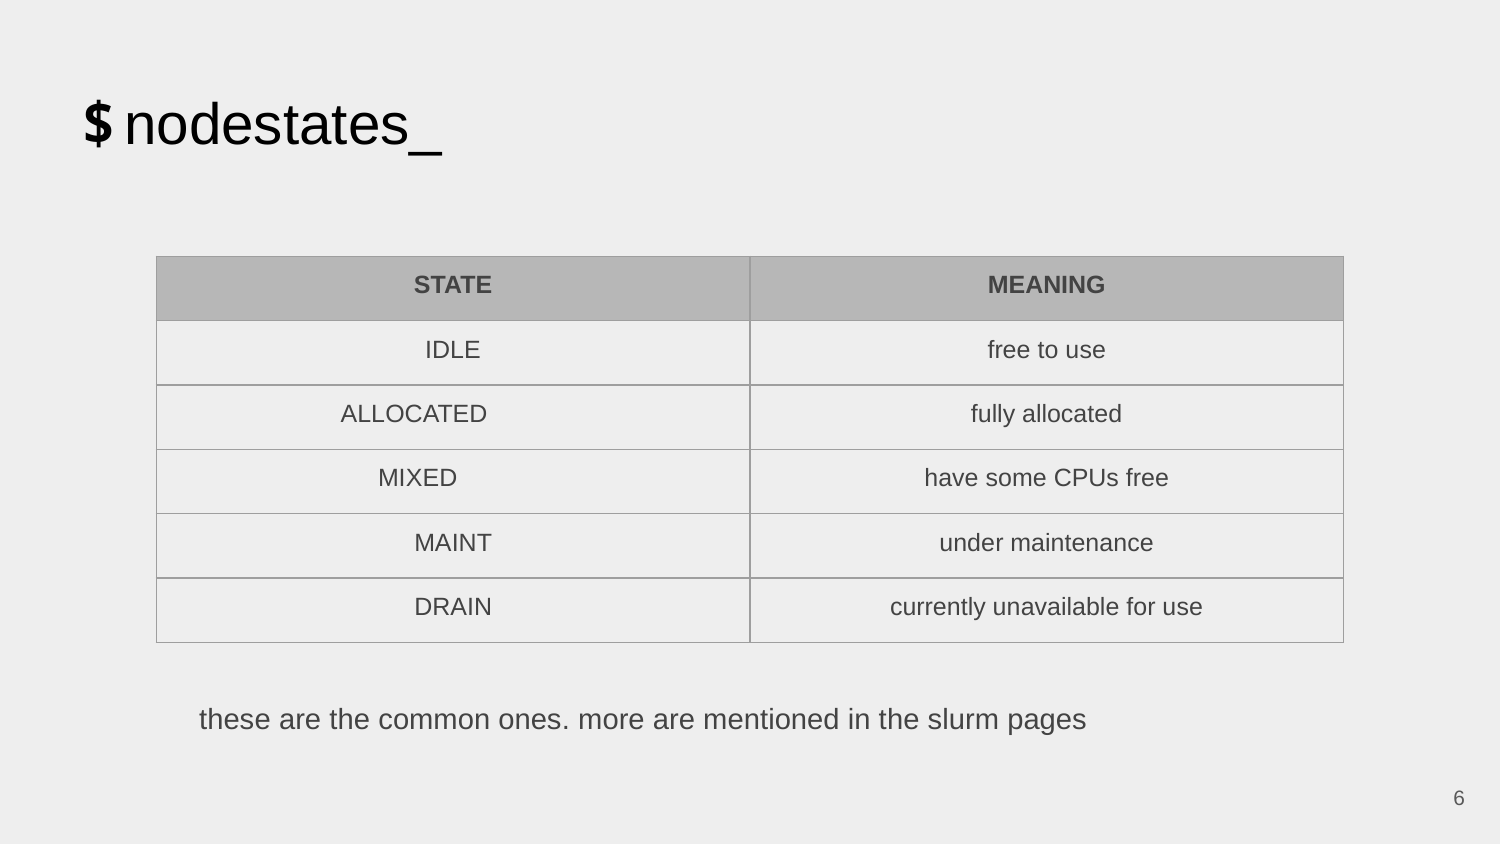

# nodestates_
| STATE | MEANING |
| --- | --- |
| IDLE | free to use |
| ALLOCATED | fully allocated |
| MIXED | have some CPUs free |
| MAINT | under maintenance |
| DRAIN | currently unavailable for use |
these are the common ones. more are mentioned in the slurm pages
6